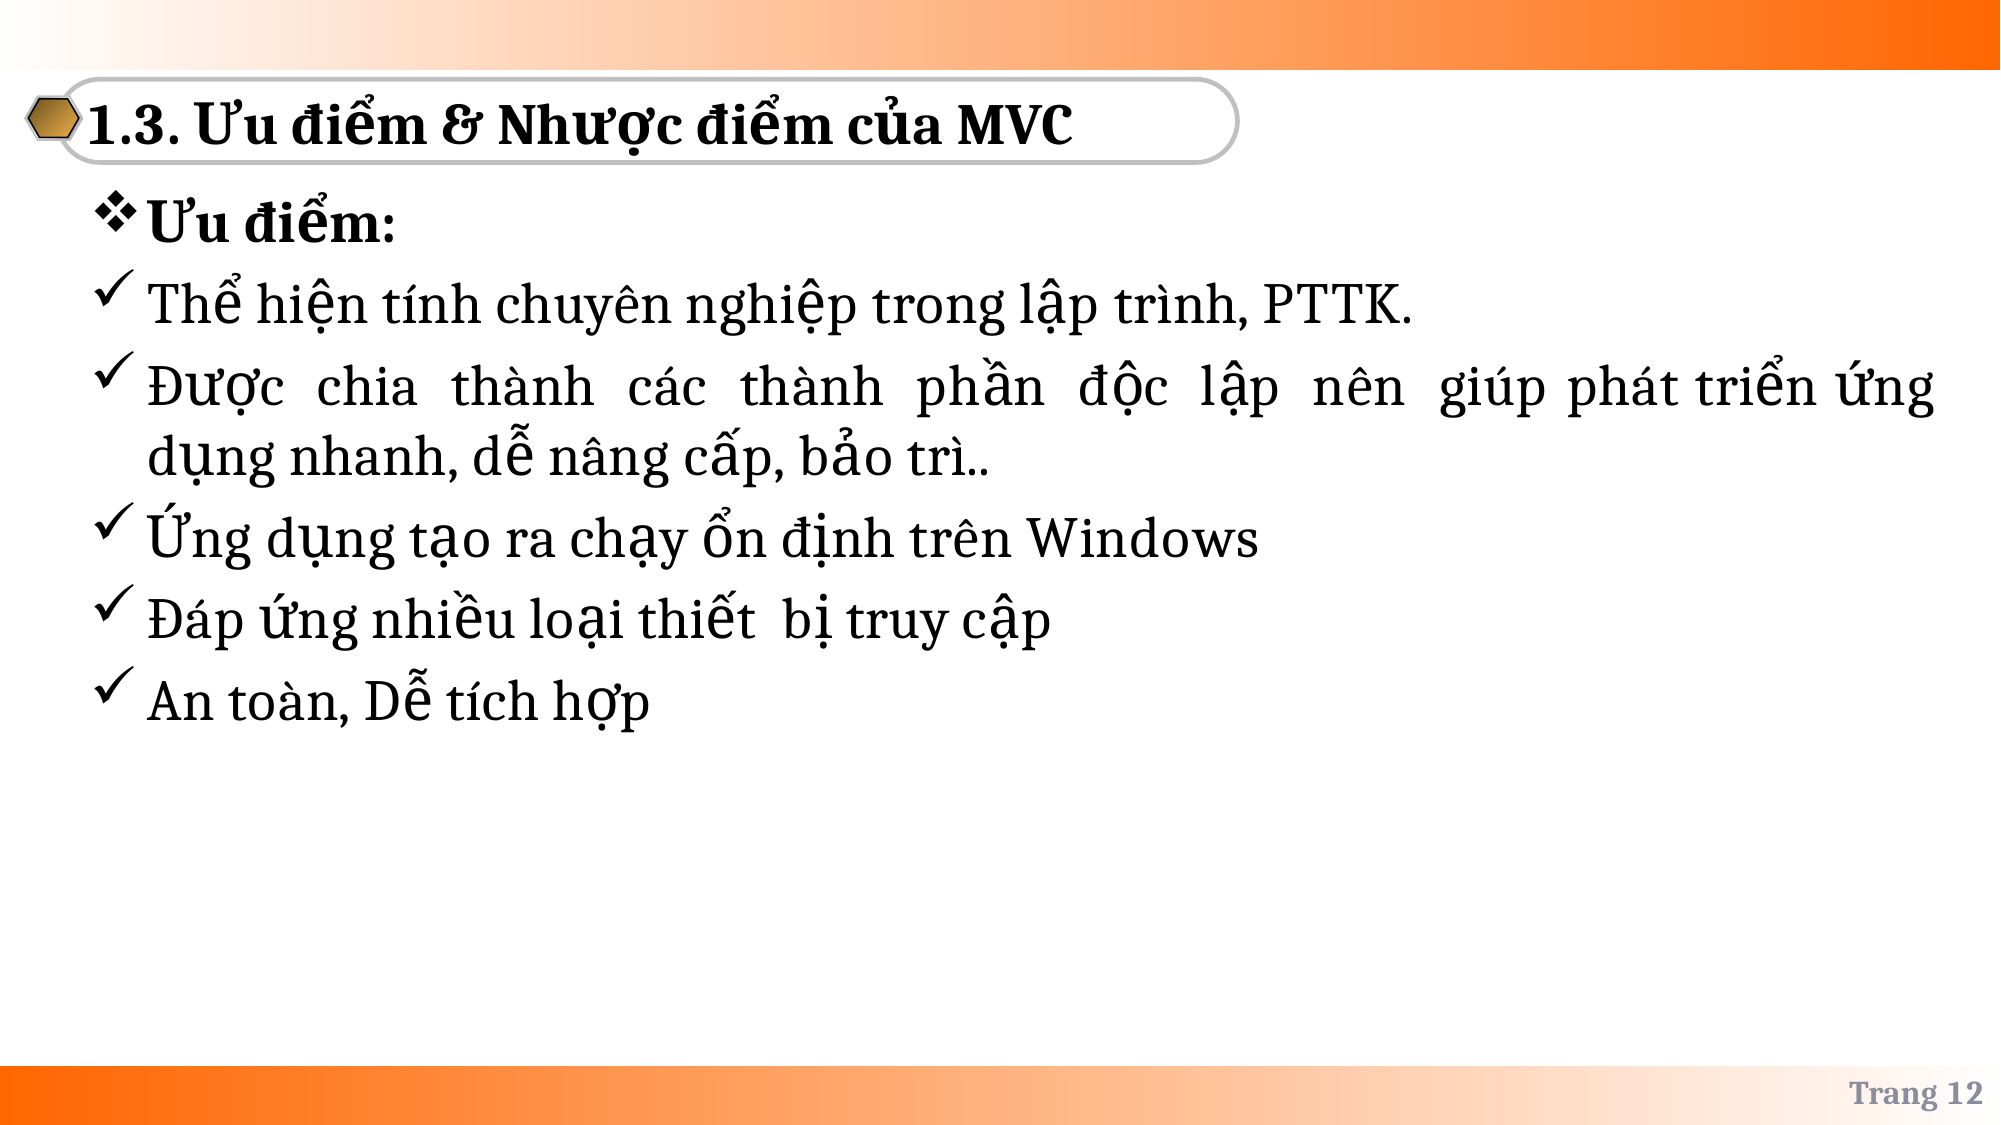

1.3. Ưu điểm & Nhược điểm của MVC

Ưu điểm:
Thể hiện tính chuyên nghiệp trong lập trình, PTTK.
Được  chia  thành  các  thành  phần  độc  lập  nên  giúp phát triển ứng dụng nhanh, dễ nâng cấp, bảo trì..
Ứng dụng tạo ra chạy ổn định trên Windows
Đáp ứng nhiều loại thiết  bị truy cập
An toàn, Dễ tích hợp
Trang 12